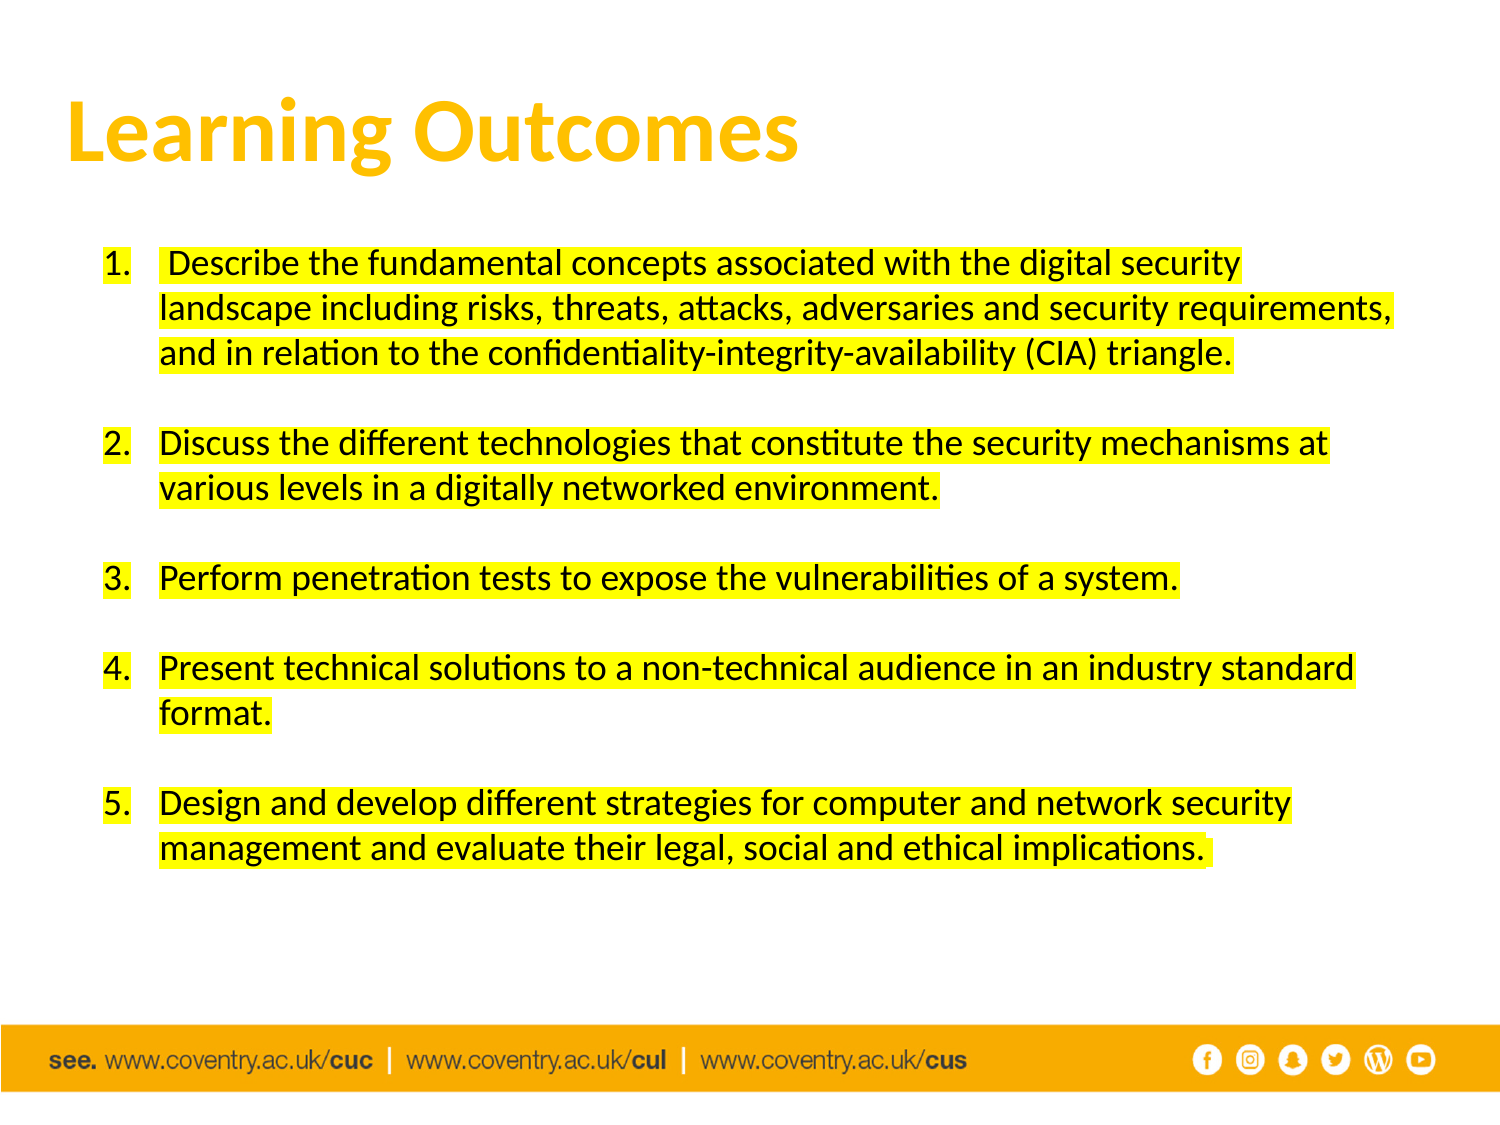

# Learning Outcomes
 Describe the fundamental concepts associated with the digital security landscape including risks, threats, attacks, adversaries and security requirements, and in relation to the confidentiality-integrity-availability (CIA) triangle.

Discuss the different technologies that constitute the security mechanisms at various levels in a digitally networked environment.

Perform penetration tests to expose the vulnerabilities of a system.

Present technical solutions to a non-technical audience in an industry standard format.

Design and develop different strategies for computer and network security management and evaluate their legal, social and ethical implications.